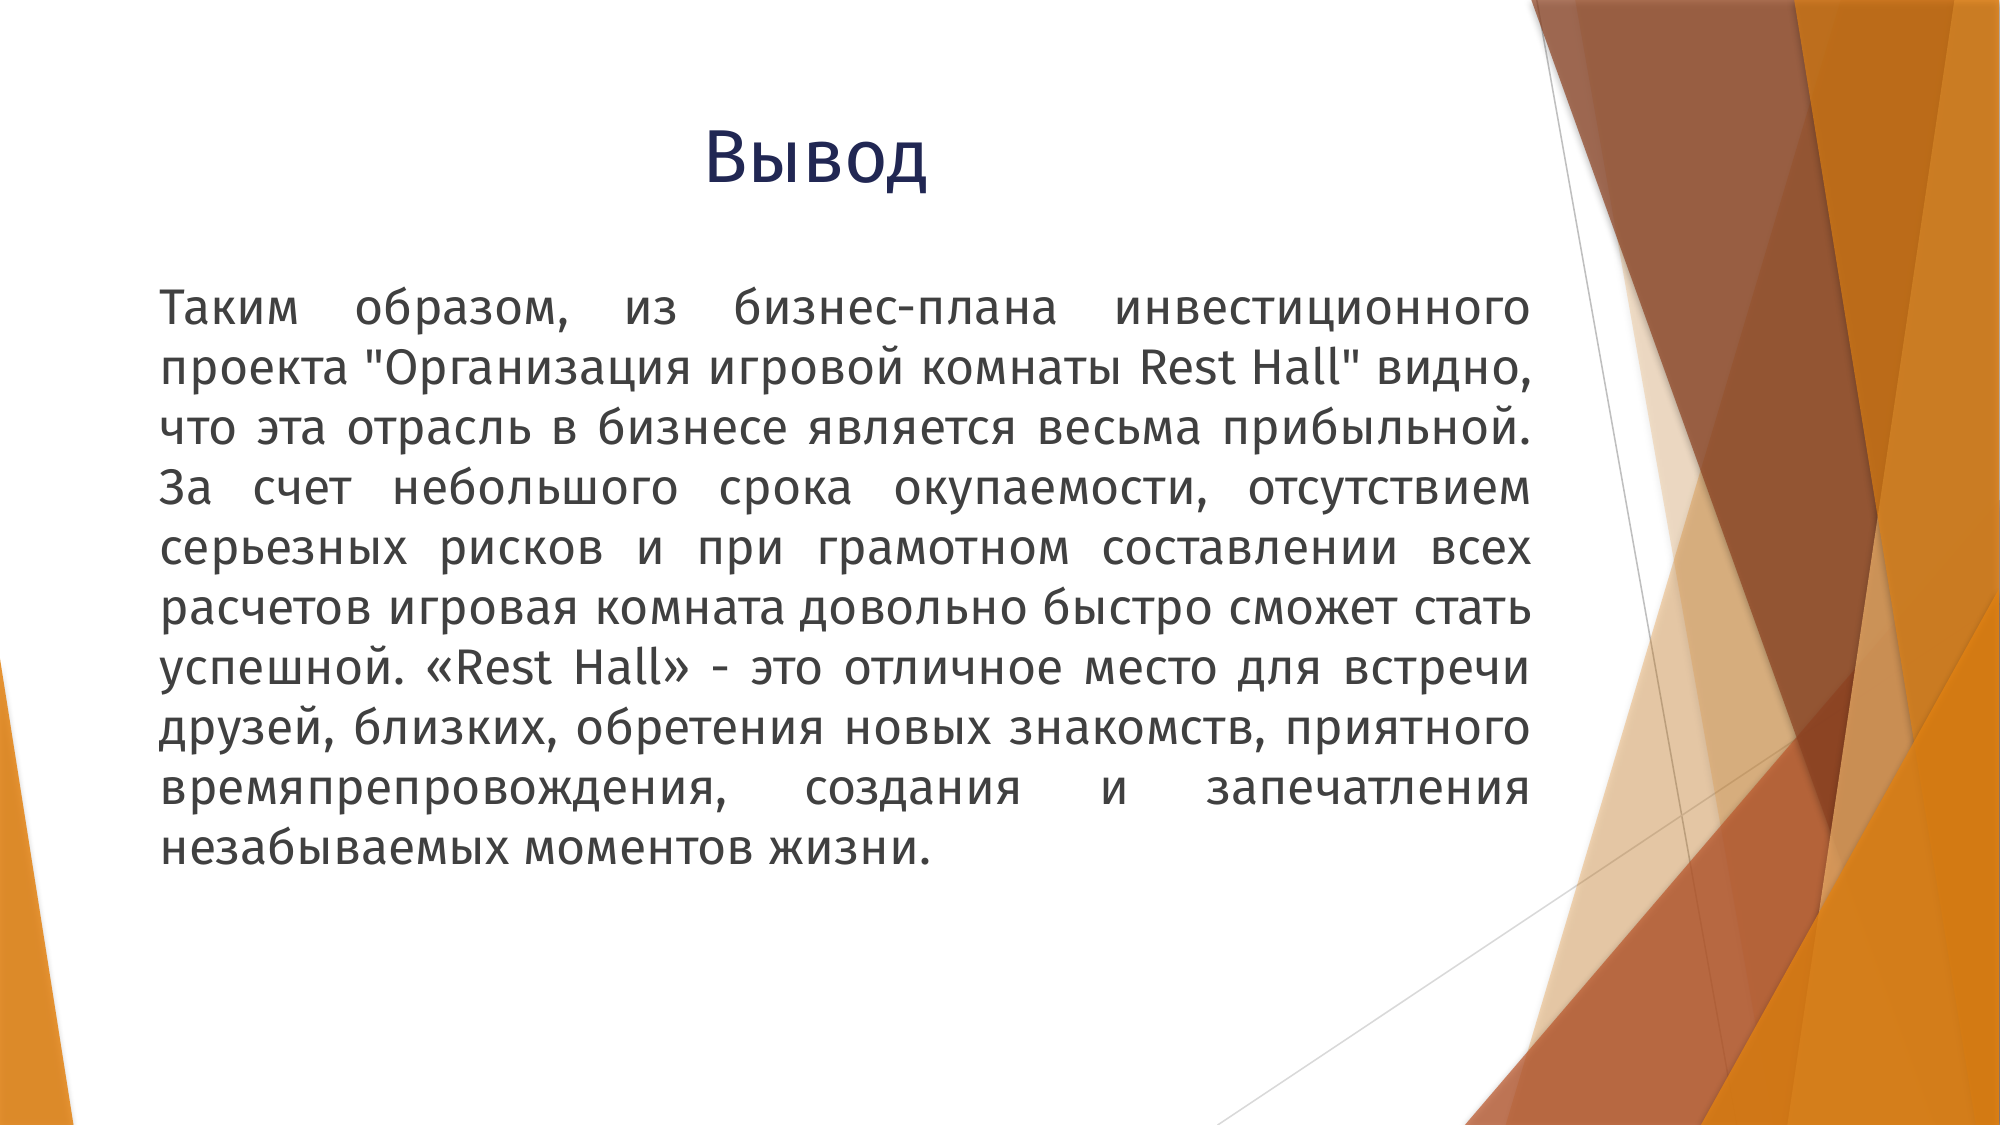

# Вывод
Таким образом, из бизнес-плана инвестиционного проекта "Организация игровой комнаты Rest Hall" видно, что эта отрасль в бизнесе является весьма прибыльной. За счет небольшого срока окупаемости, отсутствием серьезных рисков и при грамотном составлении всех расчетов игровая комната довольно быстро сможет стать успешной. «Rest Hall» - это отличное место для встречи друзей, близких, обретения новых знакомств, приятного времяпрепровождения, создания и запечатления незабываемых моментов жизни.